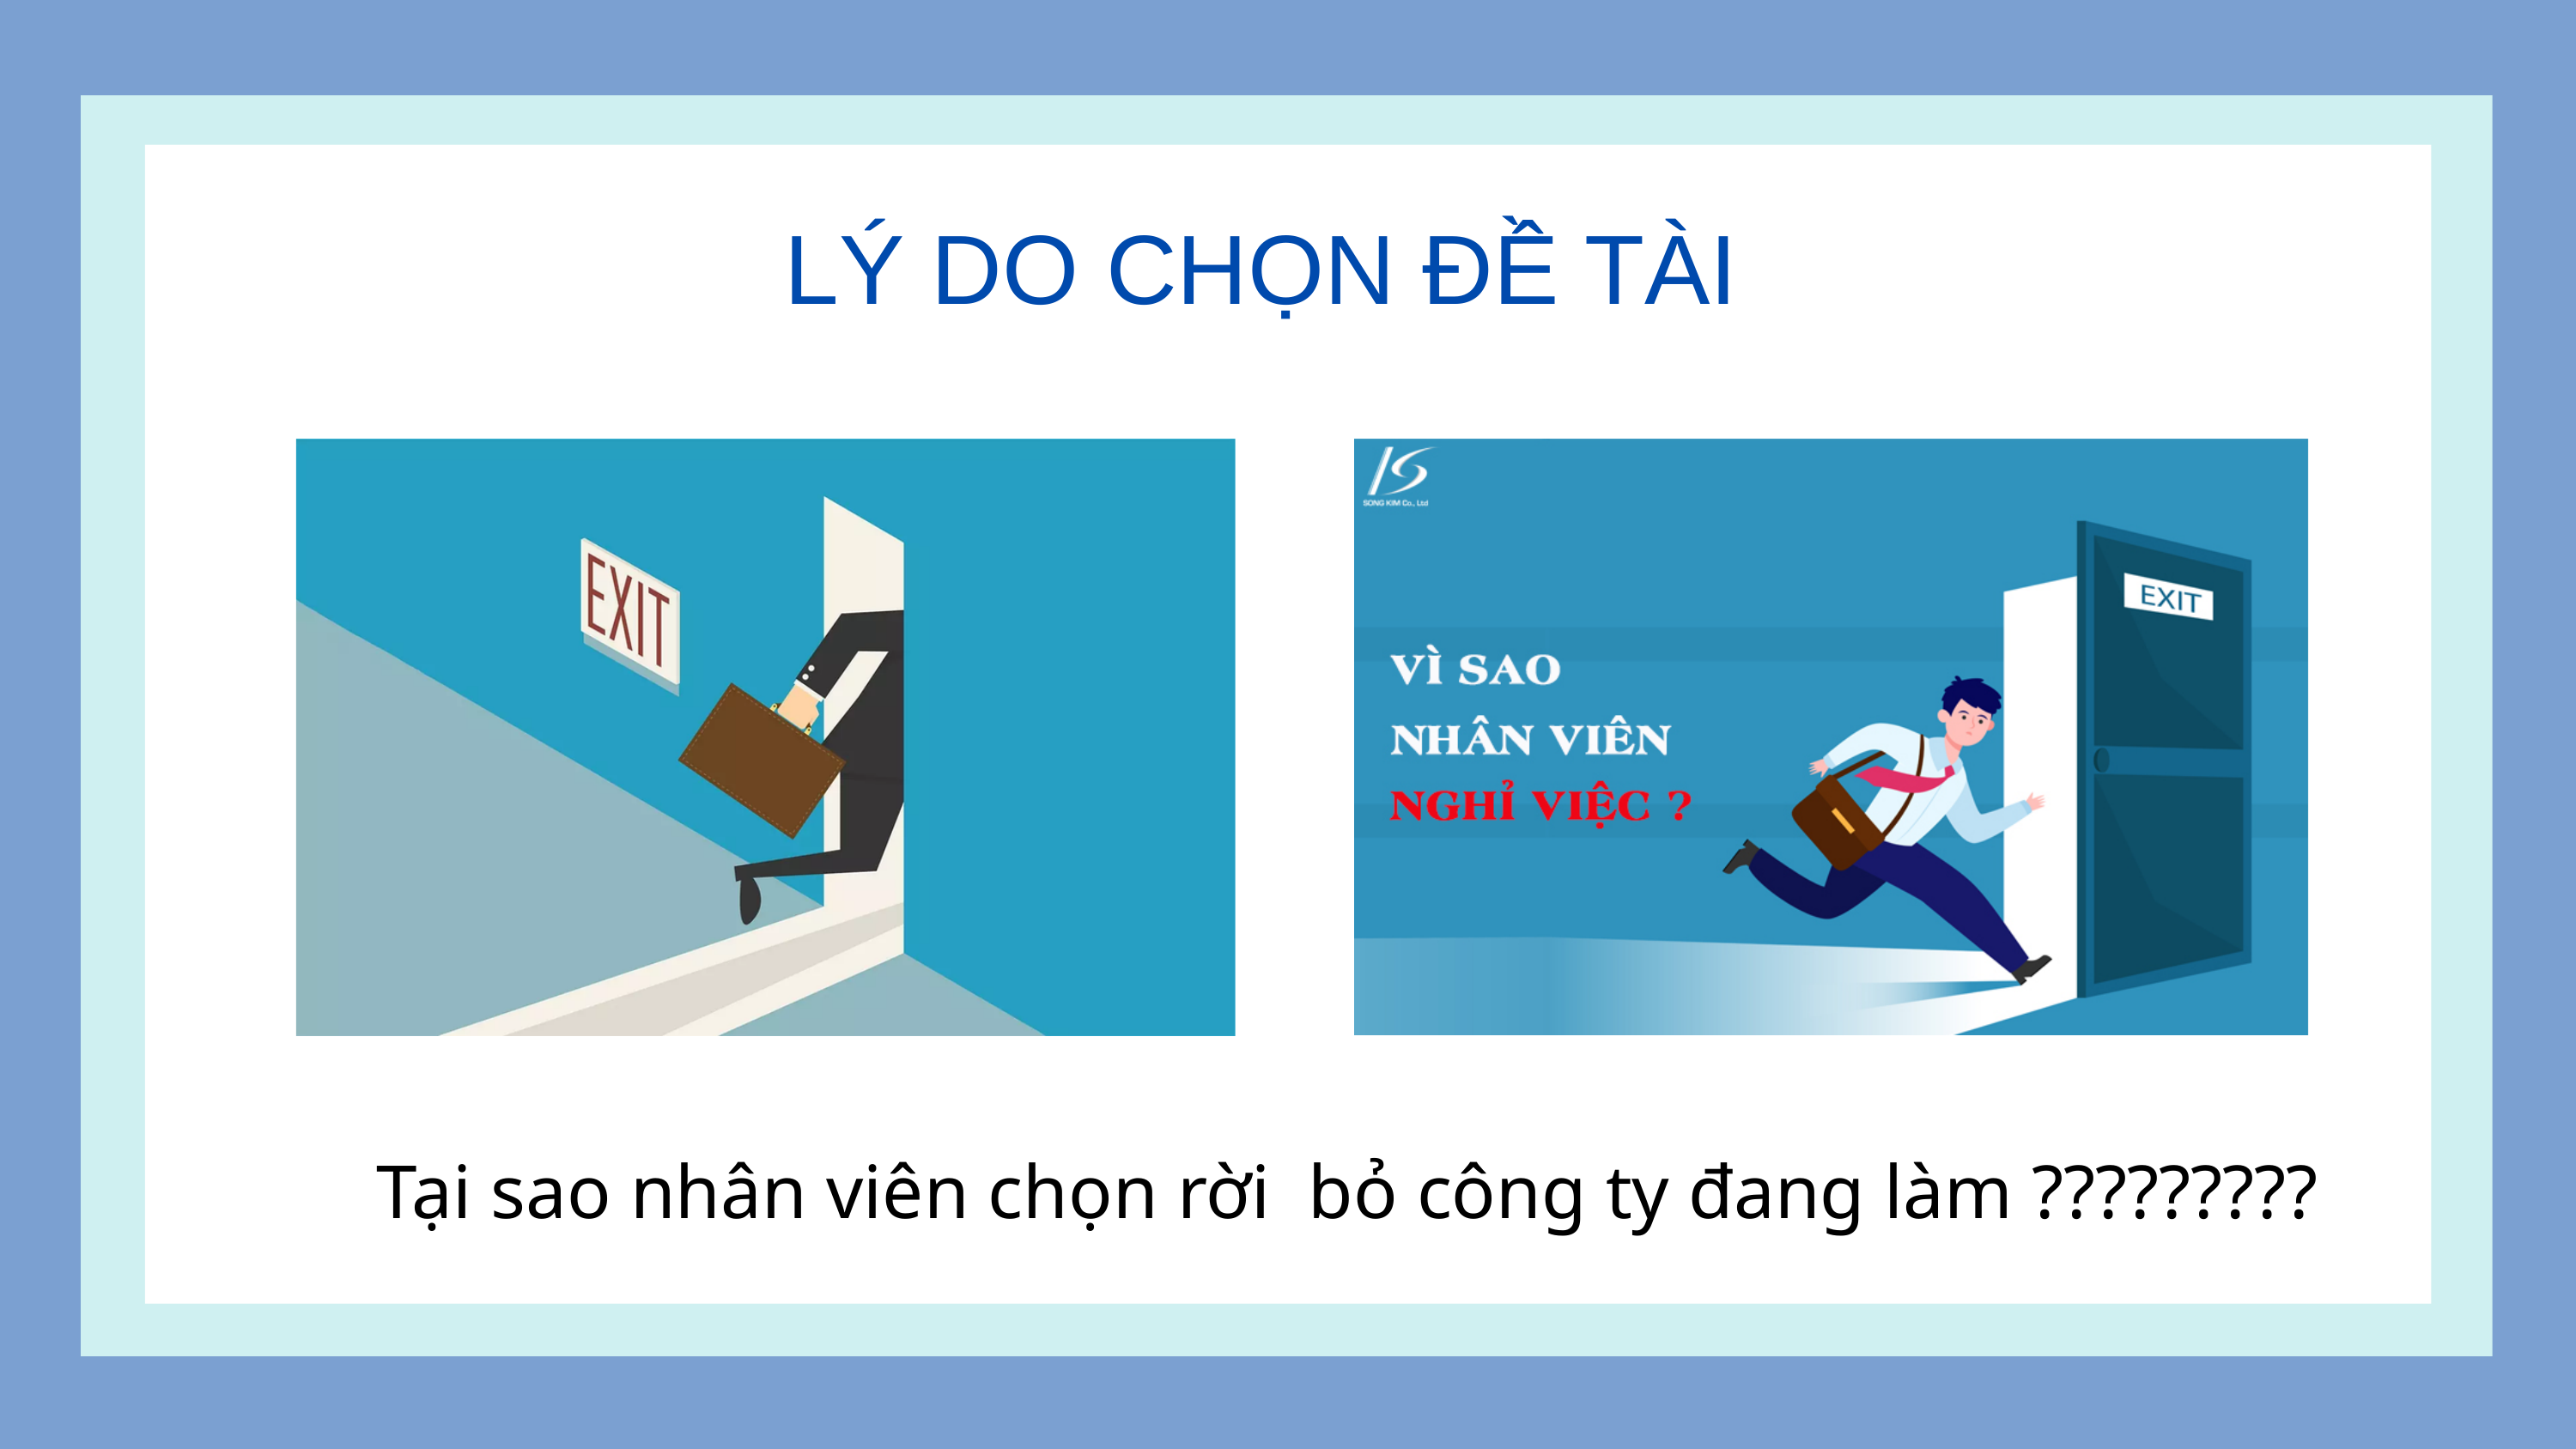

LÝ DO CHỌN ĐỀ TÀI

Tại sao nhân viên chọn rời  bỏ công ty đang làm ?????????